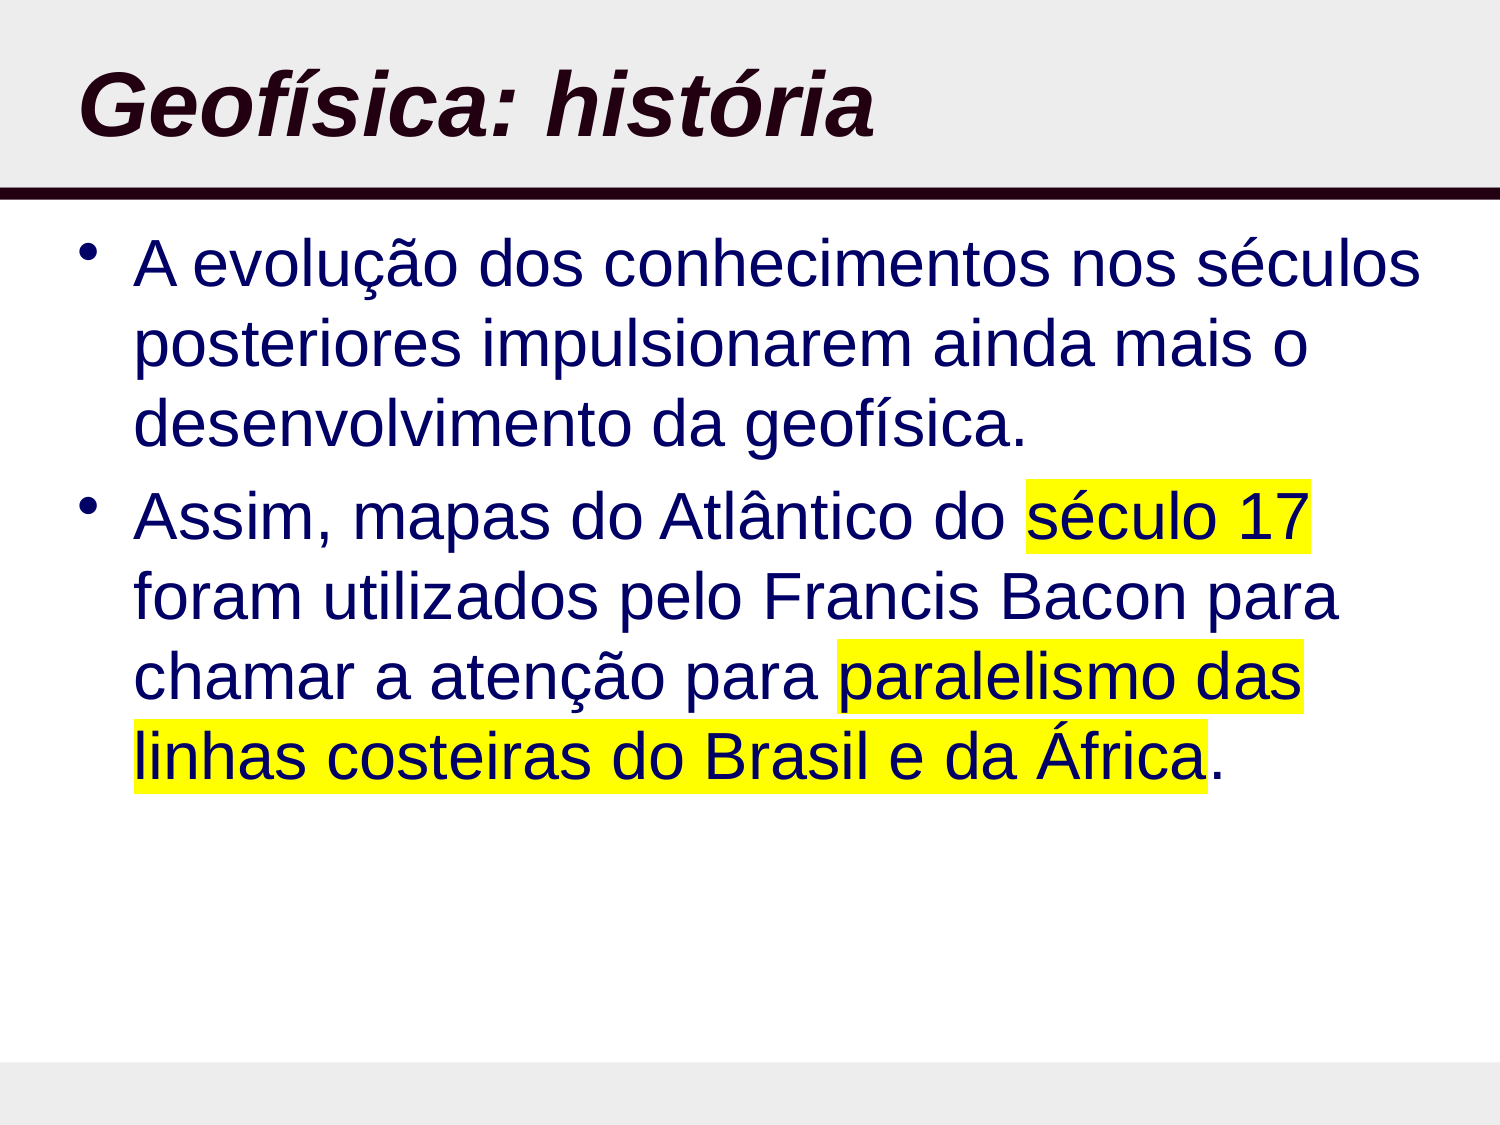

# Geofísica: história
A evolução dos conhecimentos nos séculos posteriores impulsionarem ainda mais o desenvolvimento da geofísica.
Assim, mapas do Atlântico do século 17 foram utilizados pelo Francis Bacon para chamar a atenção para paralelismo das linhas costeiras do Brasil e da África.